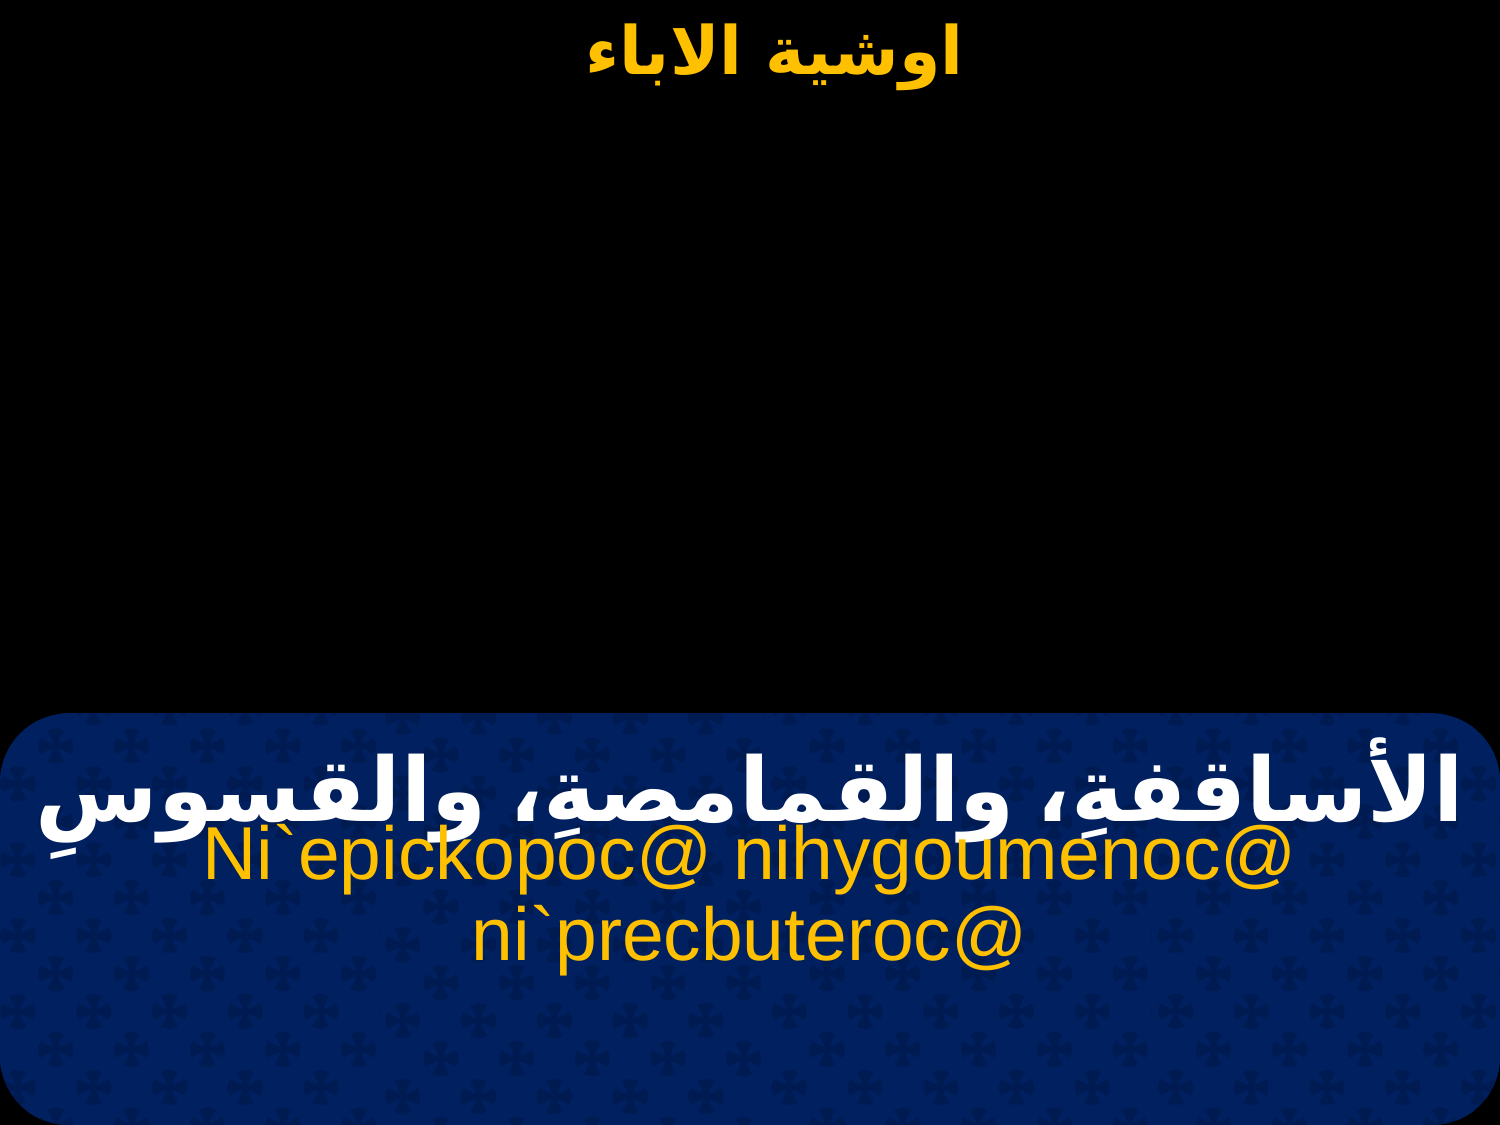

# الأساقفةِ، والقمامصةِ، والقسوسِ
Ni`epickopoc@ nihygoumenoc@ ni`precbuteroc@